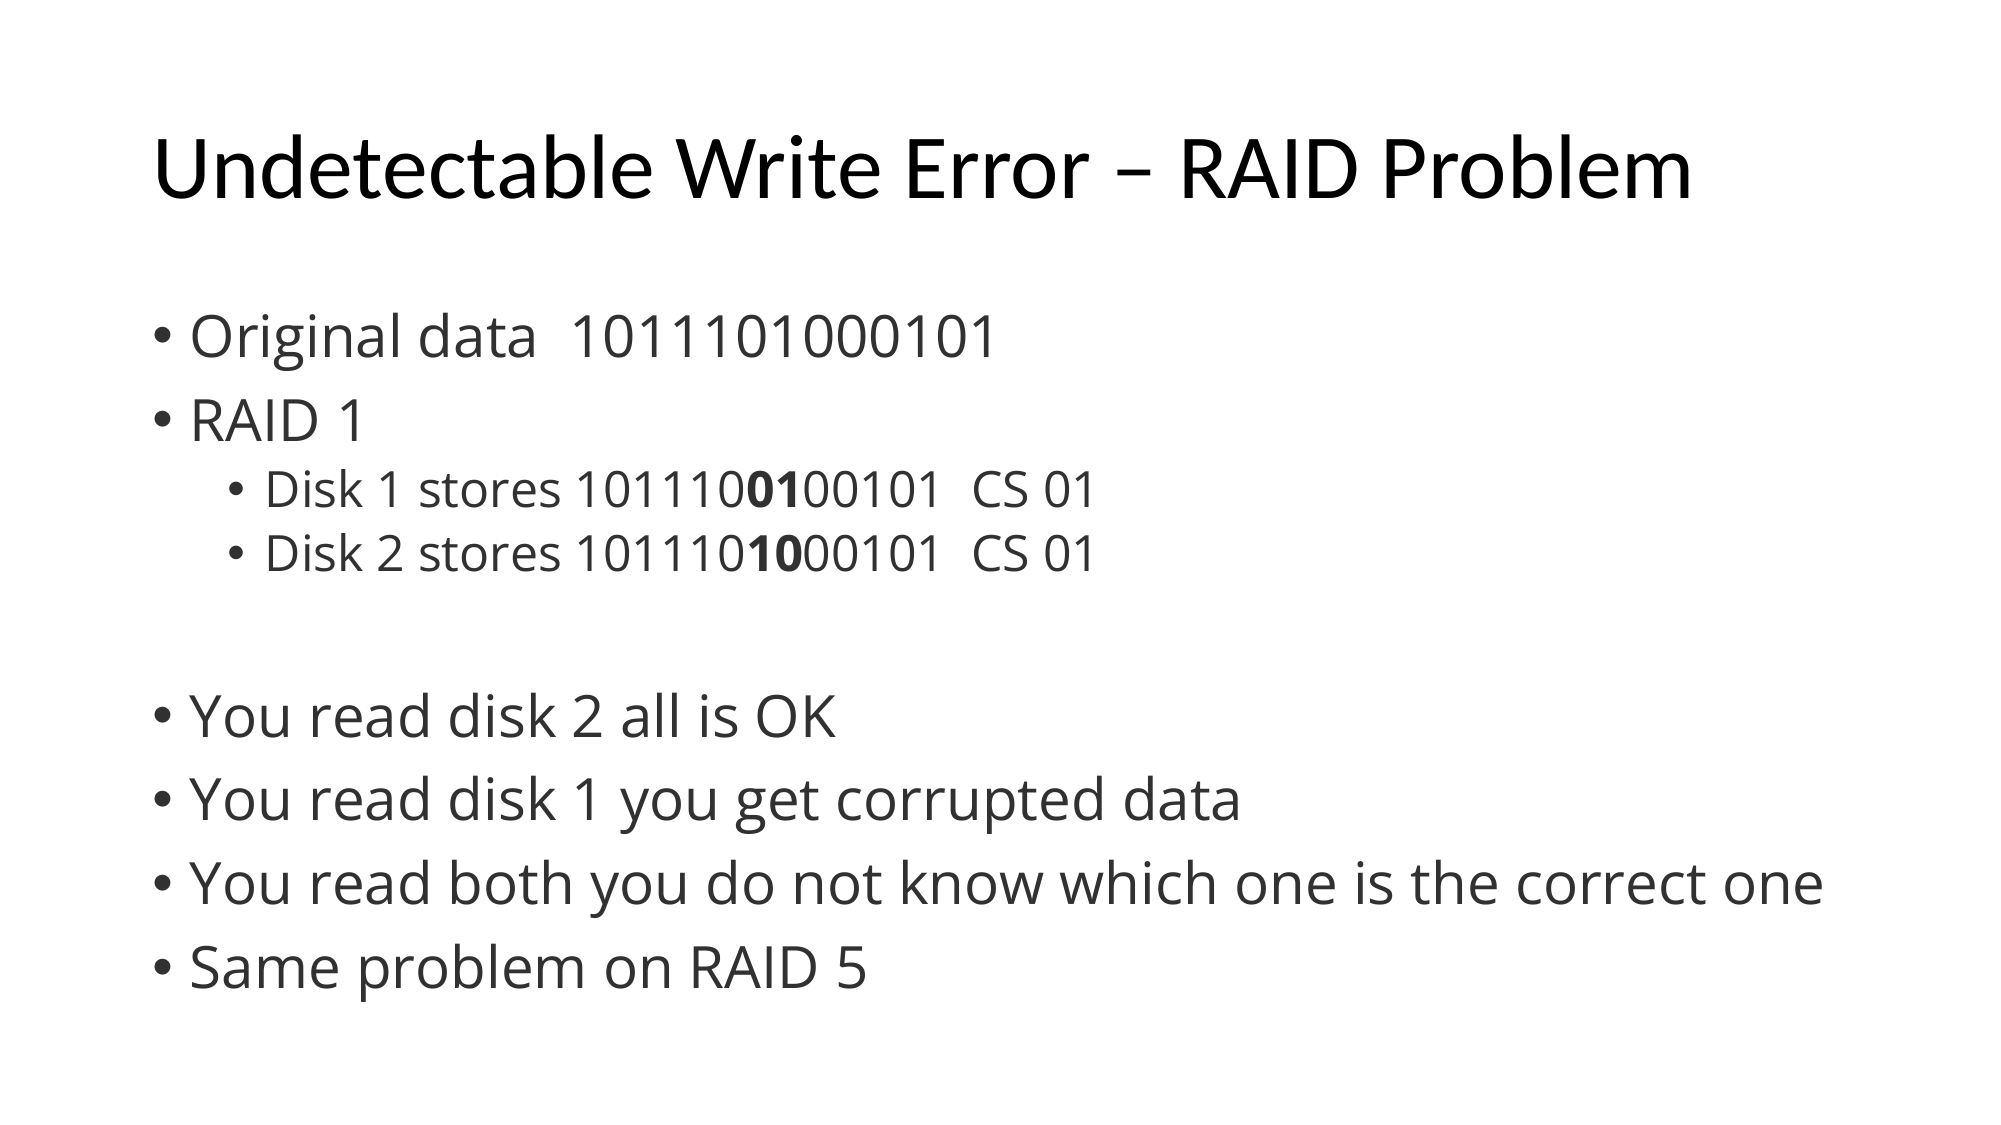

# Undetectable Write Error – RAID Problem
Original data  1011101000101
RAID 1
Disk 1 stores 1011100100101  CS 01
Disk 2 stores 1011101000101  CS 01

You read disk 2 all is OK
You read disk 1 you get corrupted data
You read both you do not know which one is the correct one
Same problem on RAID 5